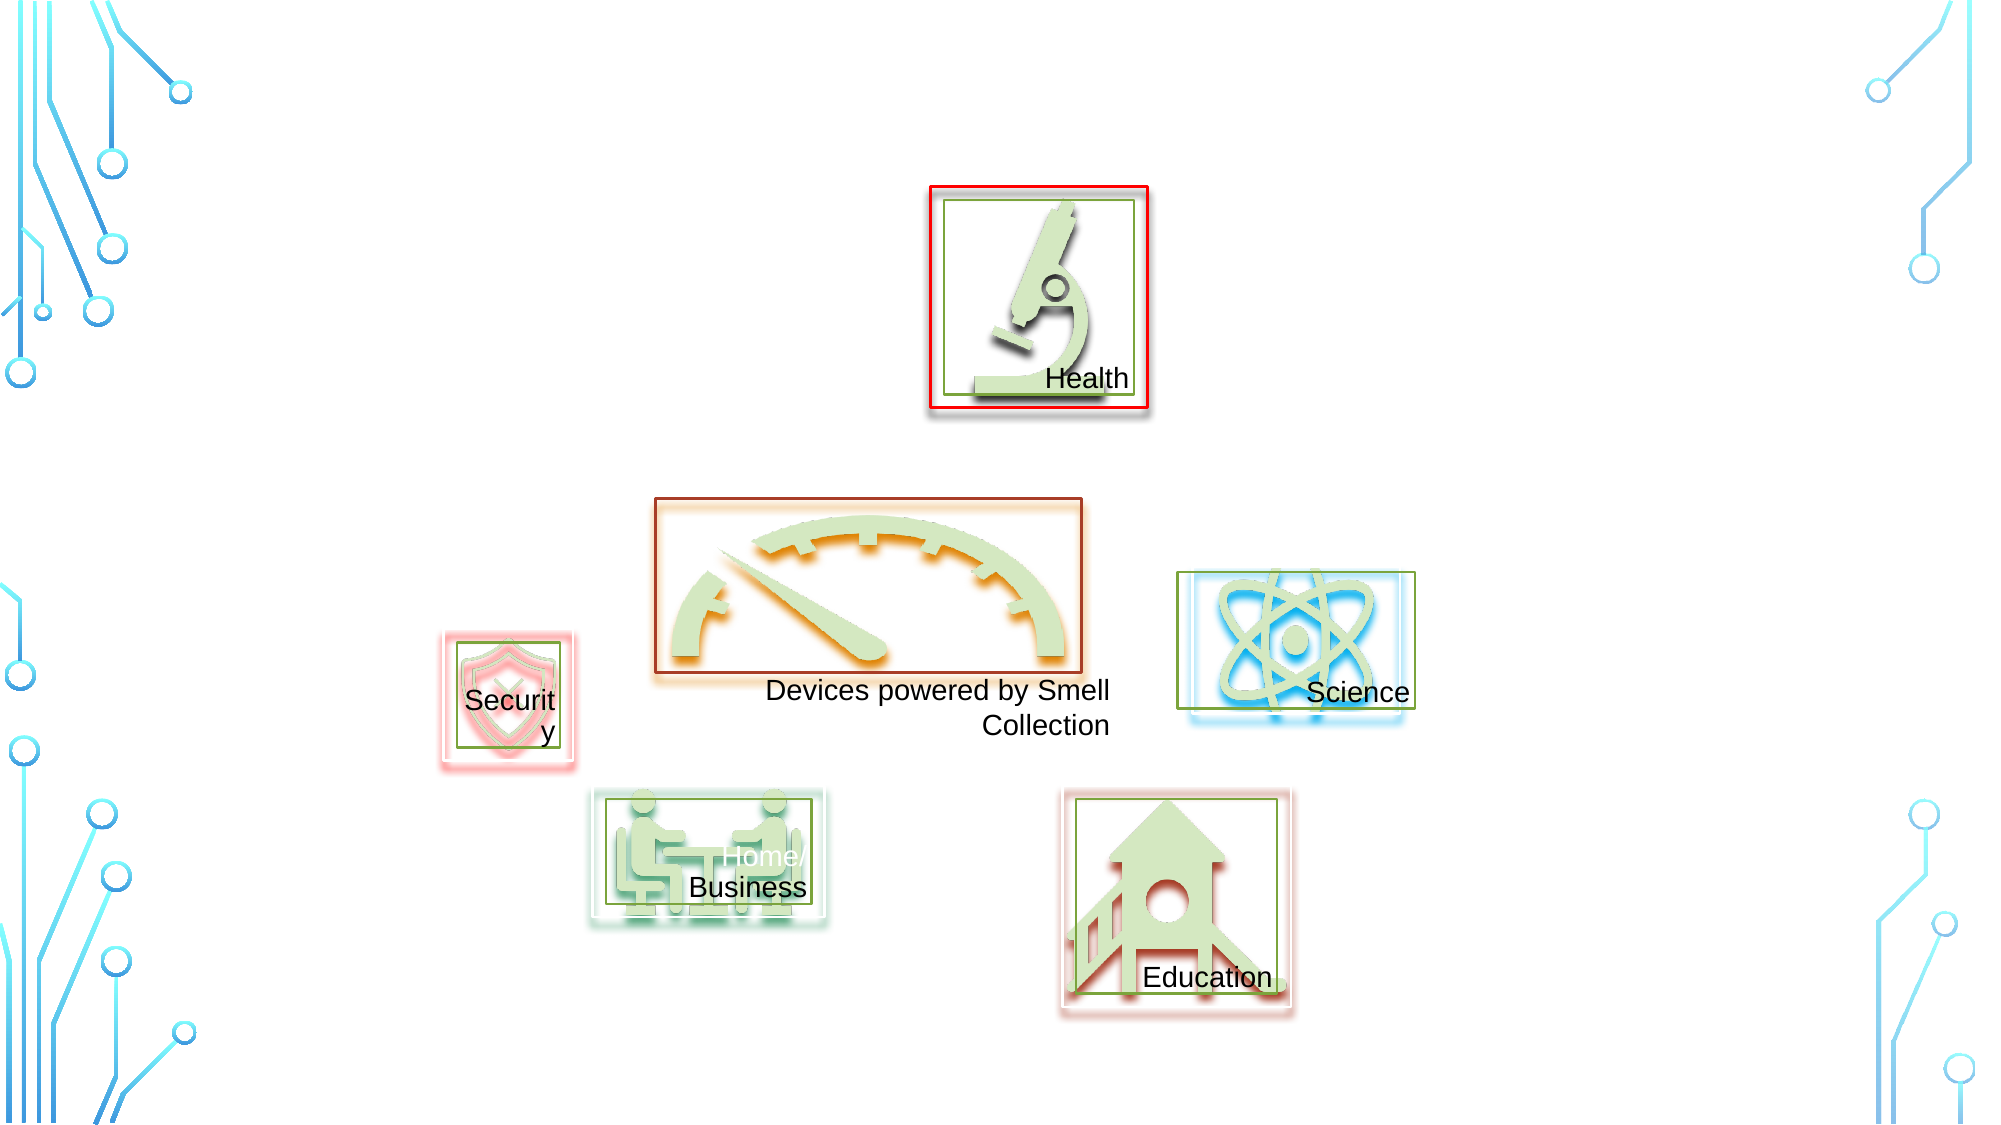

Health

Devices powered by Smell Collection

Science
Security

Home/Business
Education